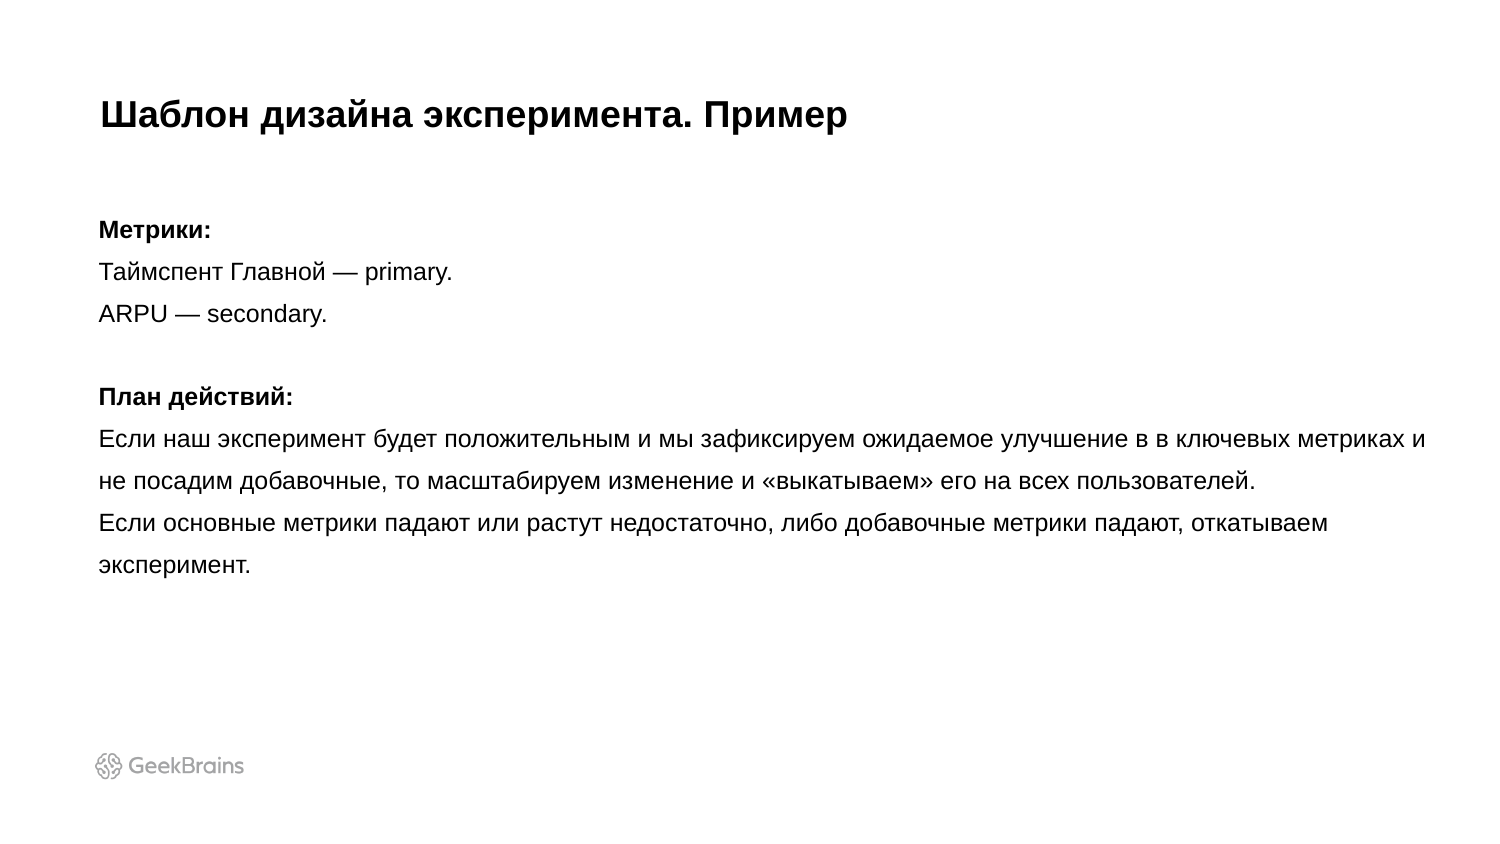

Шаблон дизайна эксперимента. Пример

Метрики:
Таймспент Главной — primary.
ARPU — secondary.

План действий:
Если наш эксперимент будет положительным и мы зафиксируем ожидаемое улучшение в в ключевых метриках и не посадим добавочные, то масштабируем изменение и «выкатываем» его на всех пользователей.
Если основные метрики падают или растут недостаточно, либо добавочные метрики падают, откатываем эксперимент.